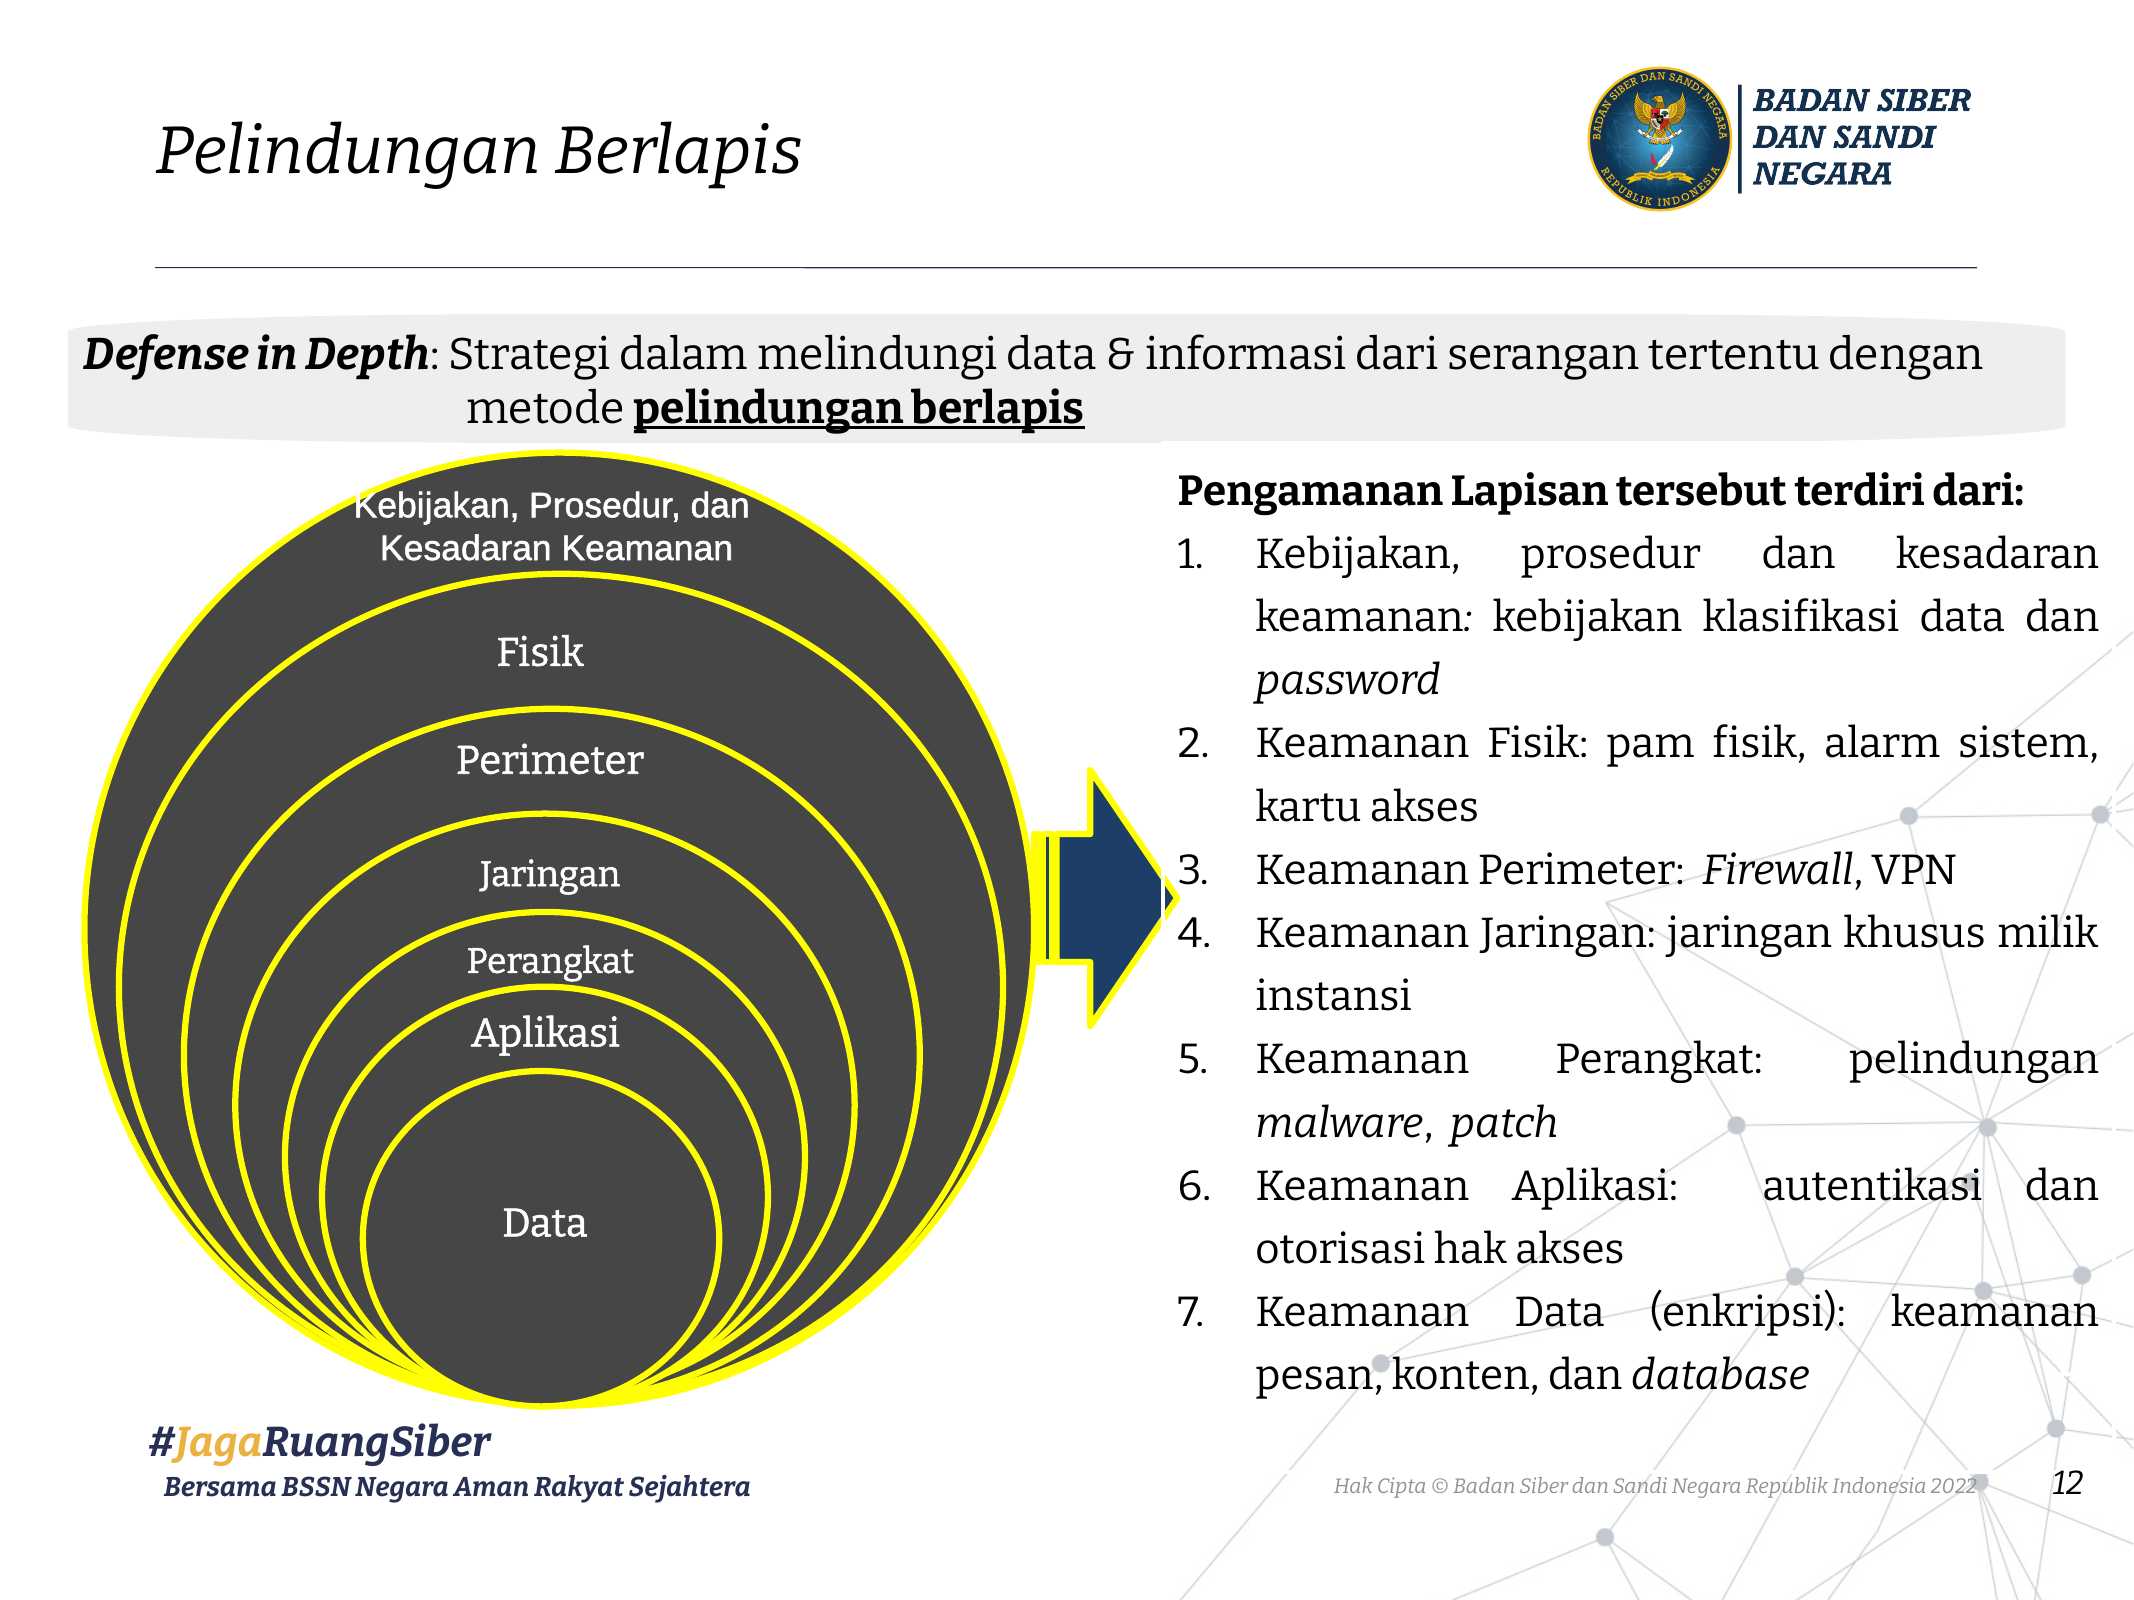

Pelindungan Berlapis
Defense in Depth: Strategi dalam melindungi data & informasi dari serangan tertentu dengan metode pelindungan berlapis
Pengamanan Lapisan tersebut terdiri dari:
Kebijakan, prosedur dan kesadaran keamanan: kebijakan klasifikasi data dan password
Keamanan Fisik: pam fisik, alarm sistem, kartu akses
Keamanan Perimeter:  Firewall, VPN
Keamanan Jaringan: jaringan khusus milik instansi
Keamanan Perangkat: pelindungan malware,  patch
Keamanan Aplikasi:  autentikasi dan otorisasi hak akses
Keamanan Data (enkripsi): keamanan pesan, konten, dan database

Kebijakan, Prosedur, dan
Kesadaran Keamanan

Fisik

Perimeter

Jaringan

Perangkat

Aplikasi

Data

12
12